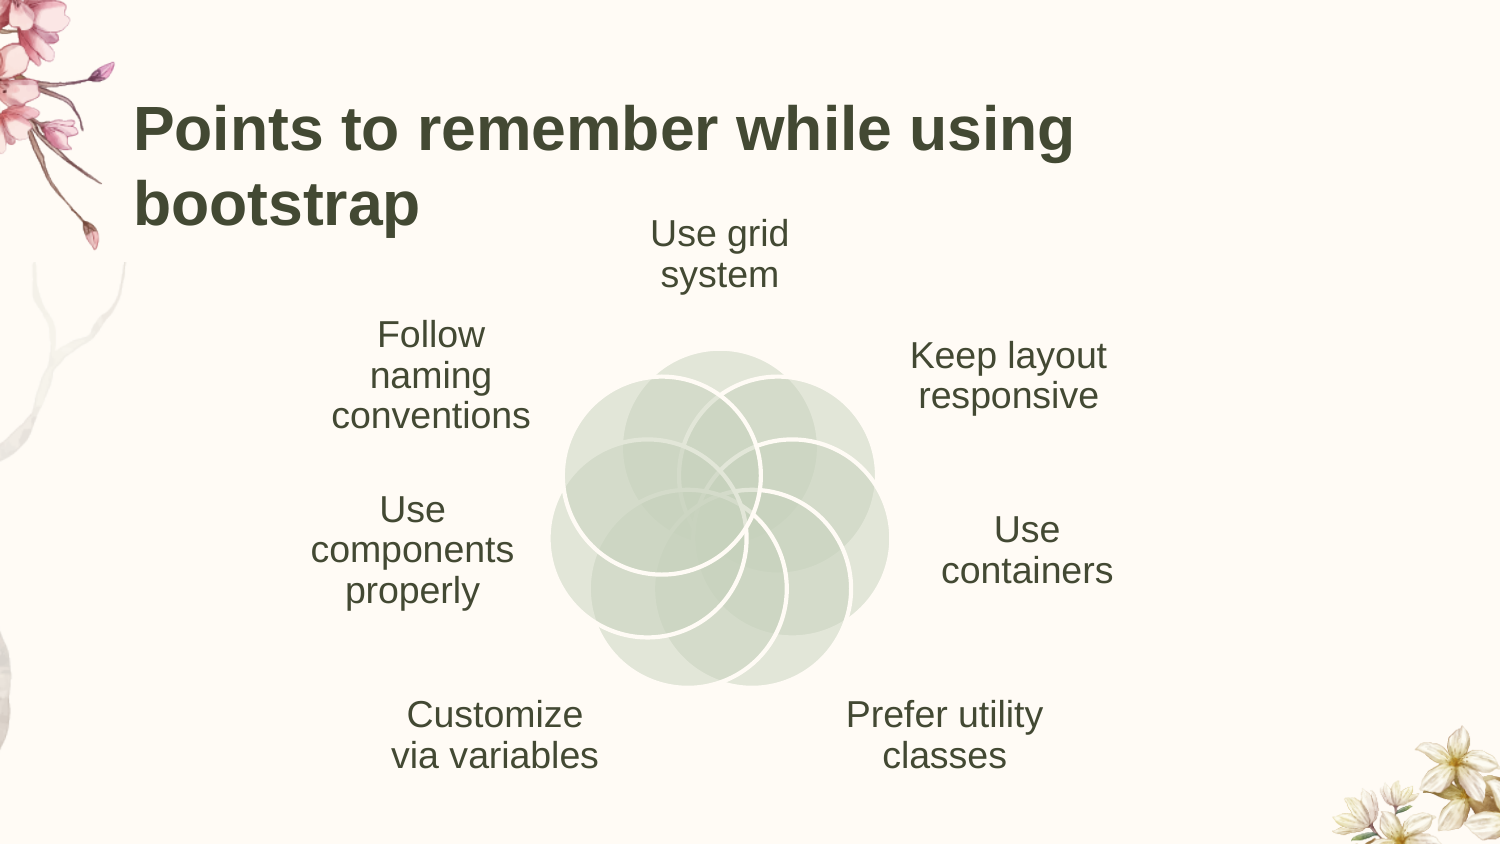

# Points to remember while using bootstrap
Use grid system
Keep layout responsive
Use containers
Prefer utility classes
Customize via variables
Use components properly
Follow naming conventions